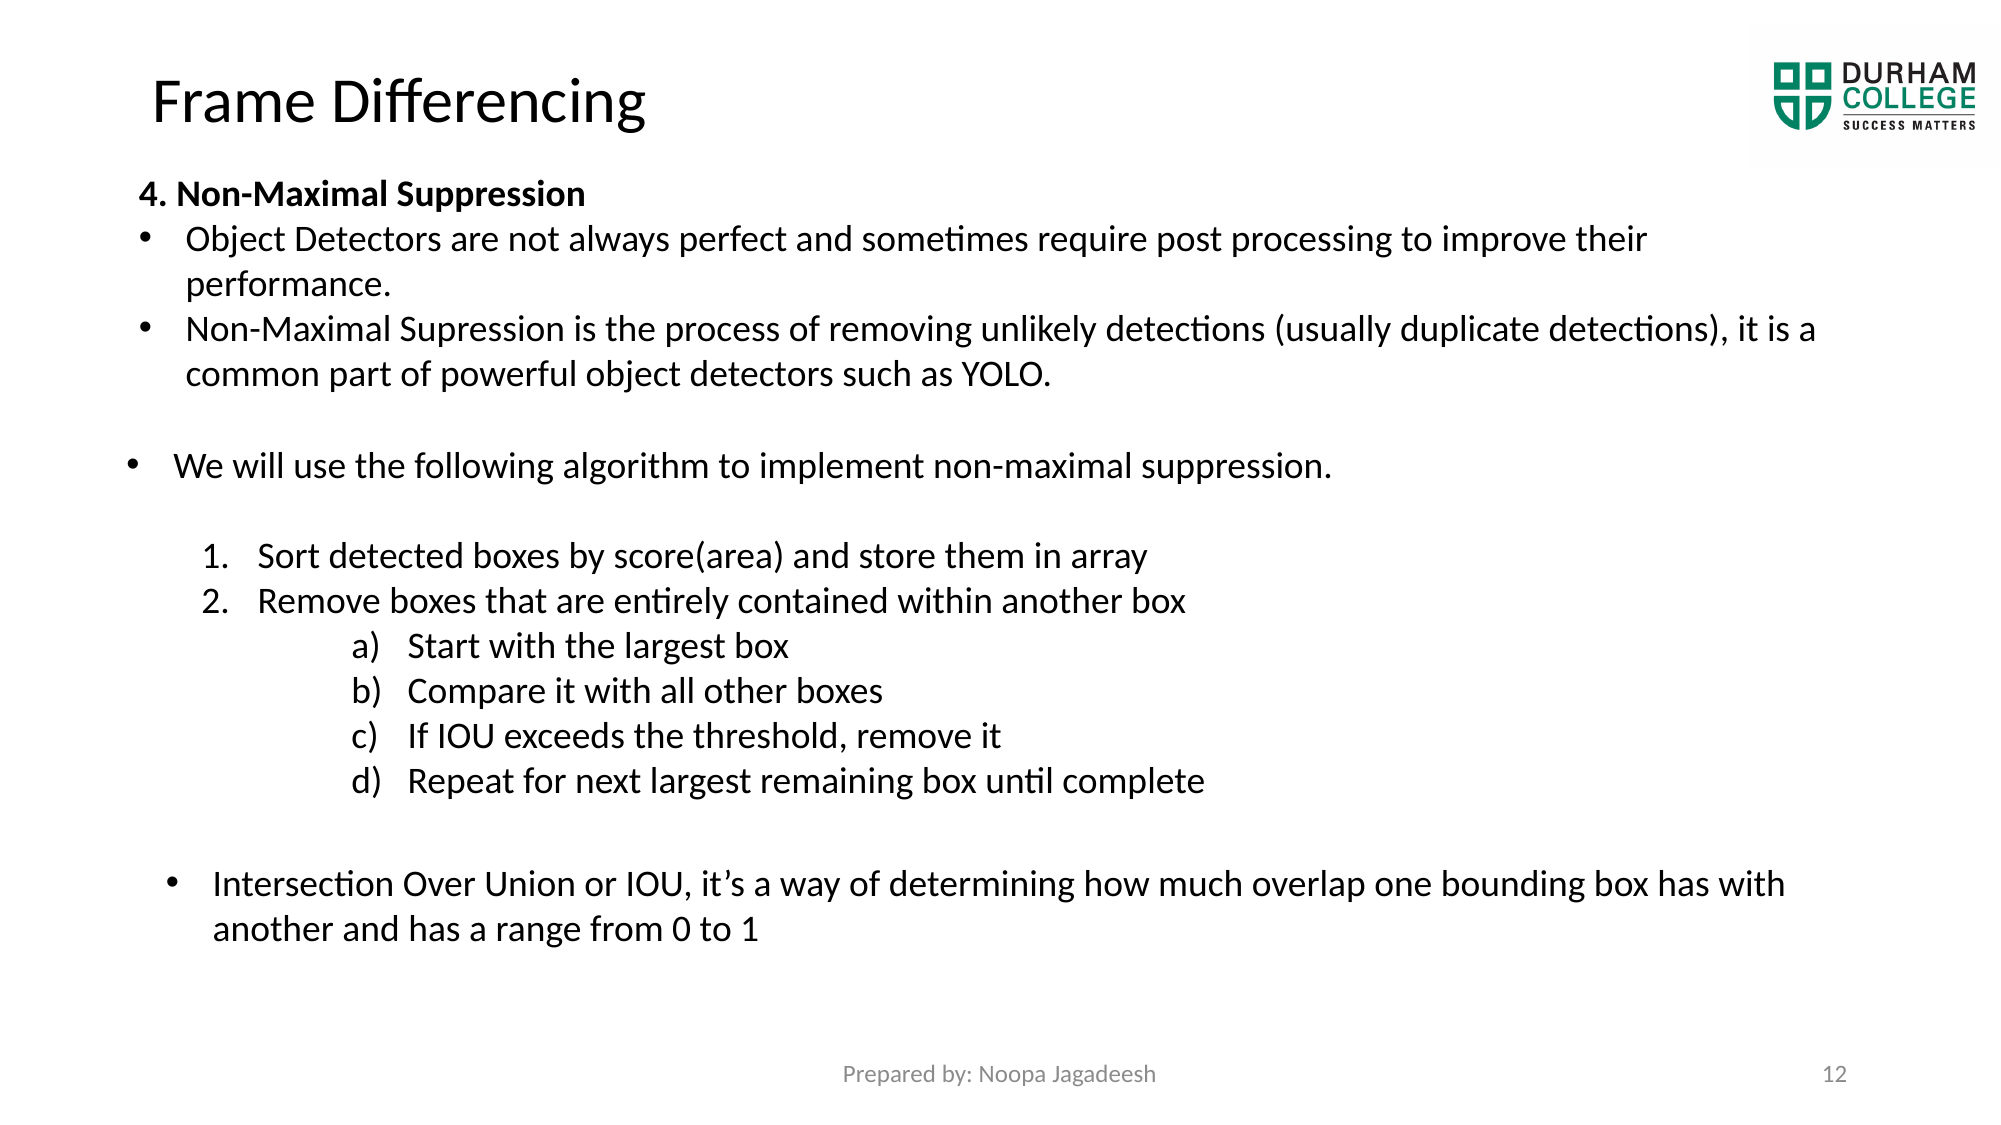

# Frame Differencing
4. Non-Maximal Suppression
Object Detectors are not always perfect and sometimes require post processing to improve their performance.
Non-Maximal Supression is the process of removing unlikely detections (usually duplicate detections), it is a common part of powerful object detectors such as YOLO.
We will use the following algorithm to implement non-maximal suppression.

Sort detected boxes by score(area) and store them in array
Remove boxes that are entirely contained within another box
Start with the largest box
Compare it with all other boxes
If IOU exceeds the threshold, remove it
Repeat for next largest remaining box until complete
Intersection Over Union or IOU, it’s a way of determining how much overlap one bounding box has with another and has a range from 0 to 1

Prepared by: Noopa Jagadeesh

12